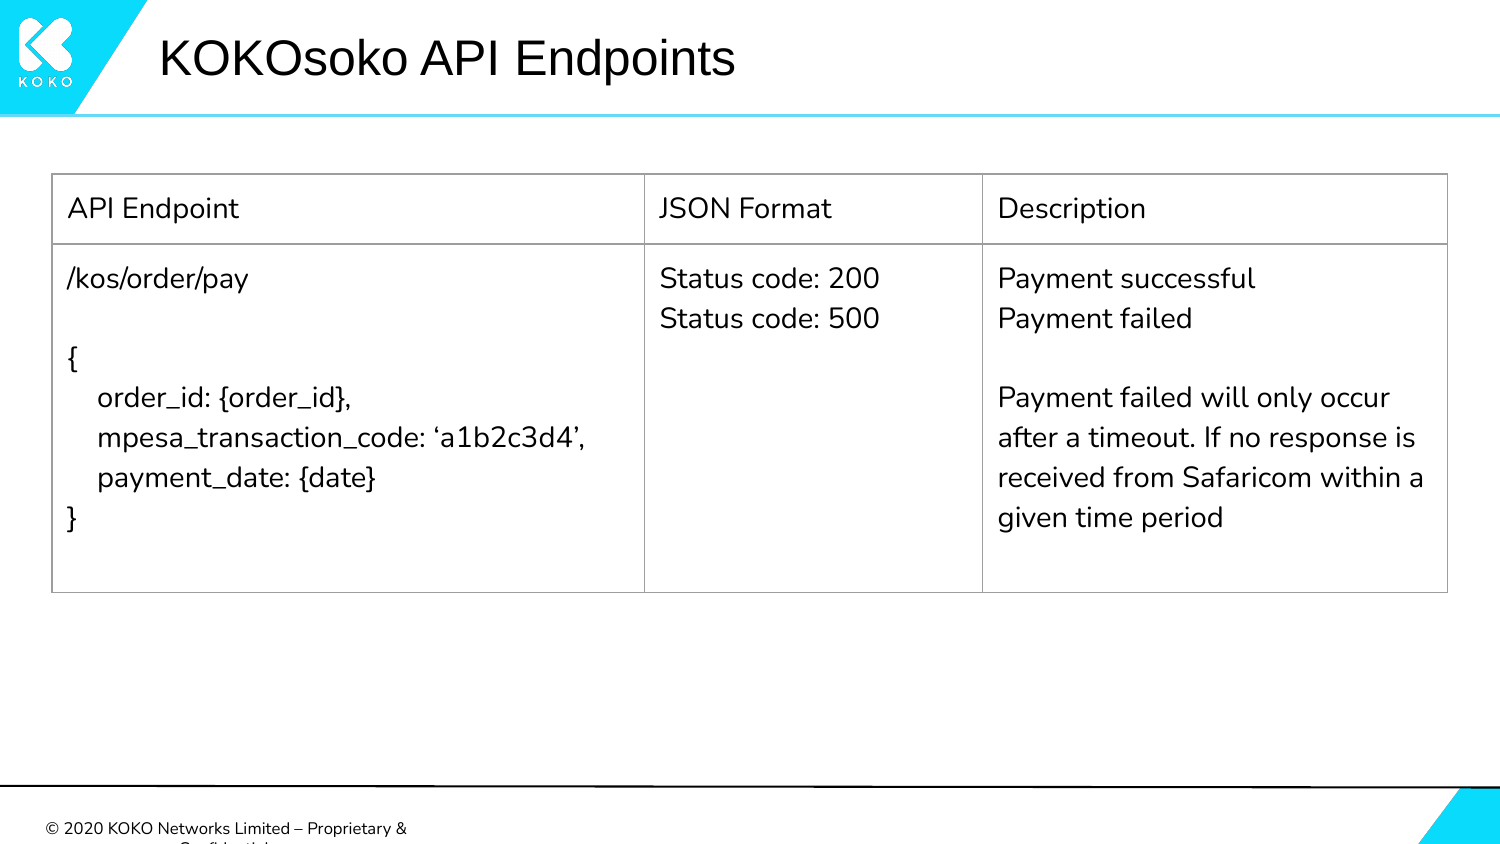

# KOKOsoko API Endpoints
| API Endpoint | JSON Format | Description |
| --- | --- | --- |
| /kos/order/pay { order\_id: {order\_id}, mpesa\_transaction\_code: ‘a1b2c3d4’, payment\_date: {date} } | Status code: 200 Status code: 500 | Payment successful Payment failed Payment failed will only occur after a timeout. If no response is received from Safaricom within a given time period |